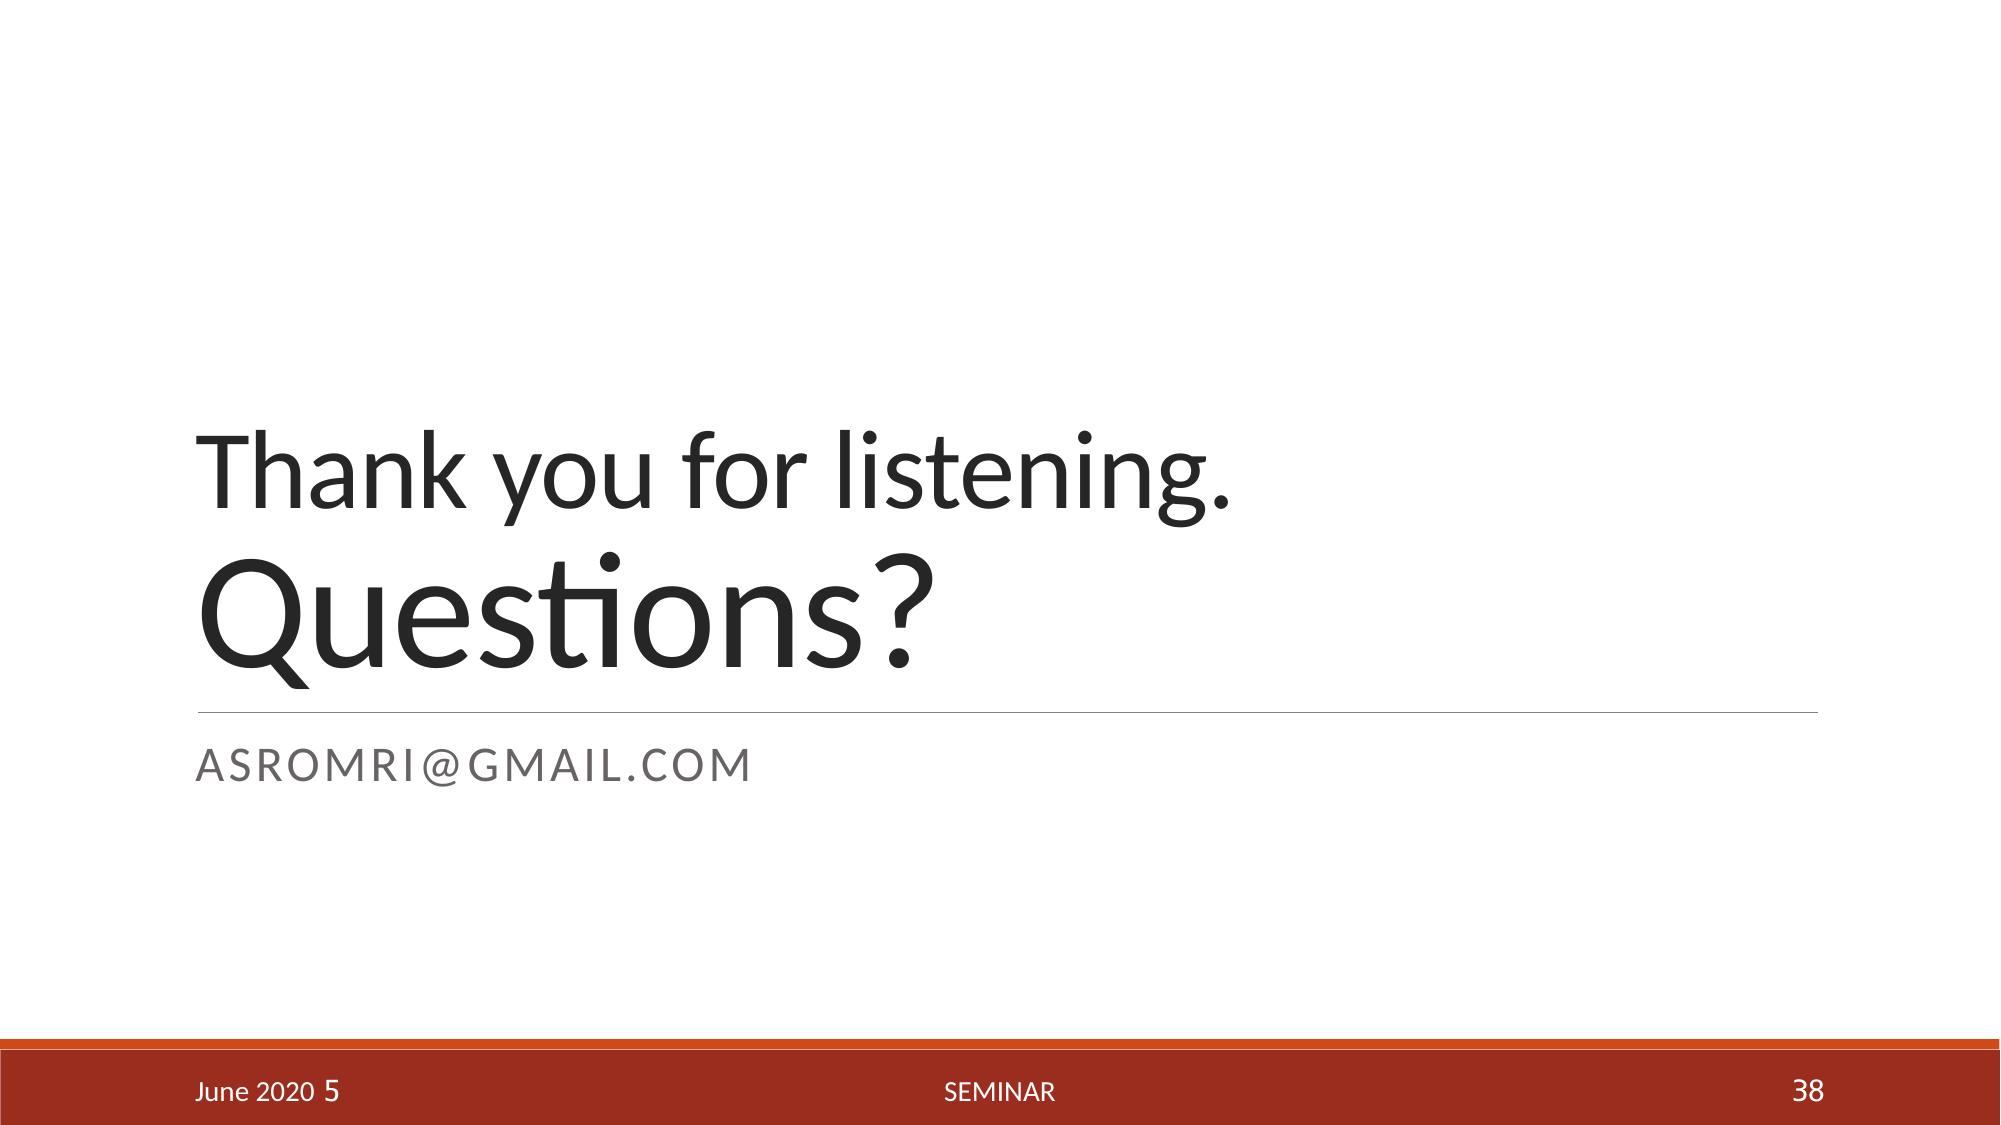

# Thank you for listening. Questions?
asromri@gmail.com
5 June 2020
Seminar
38